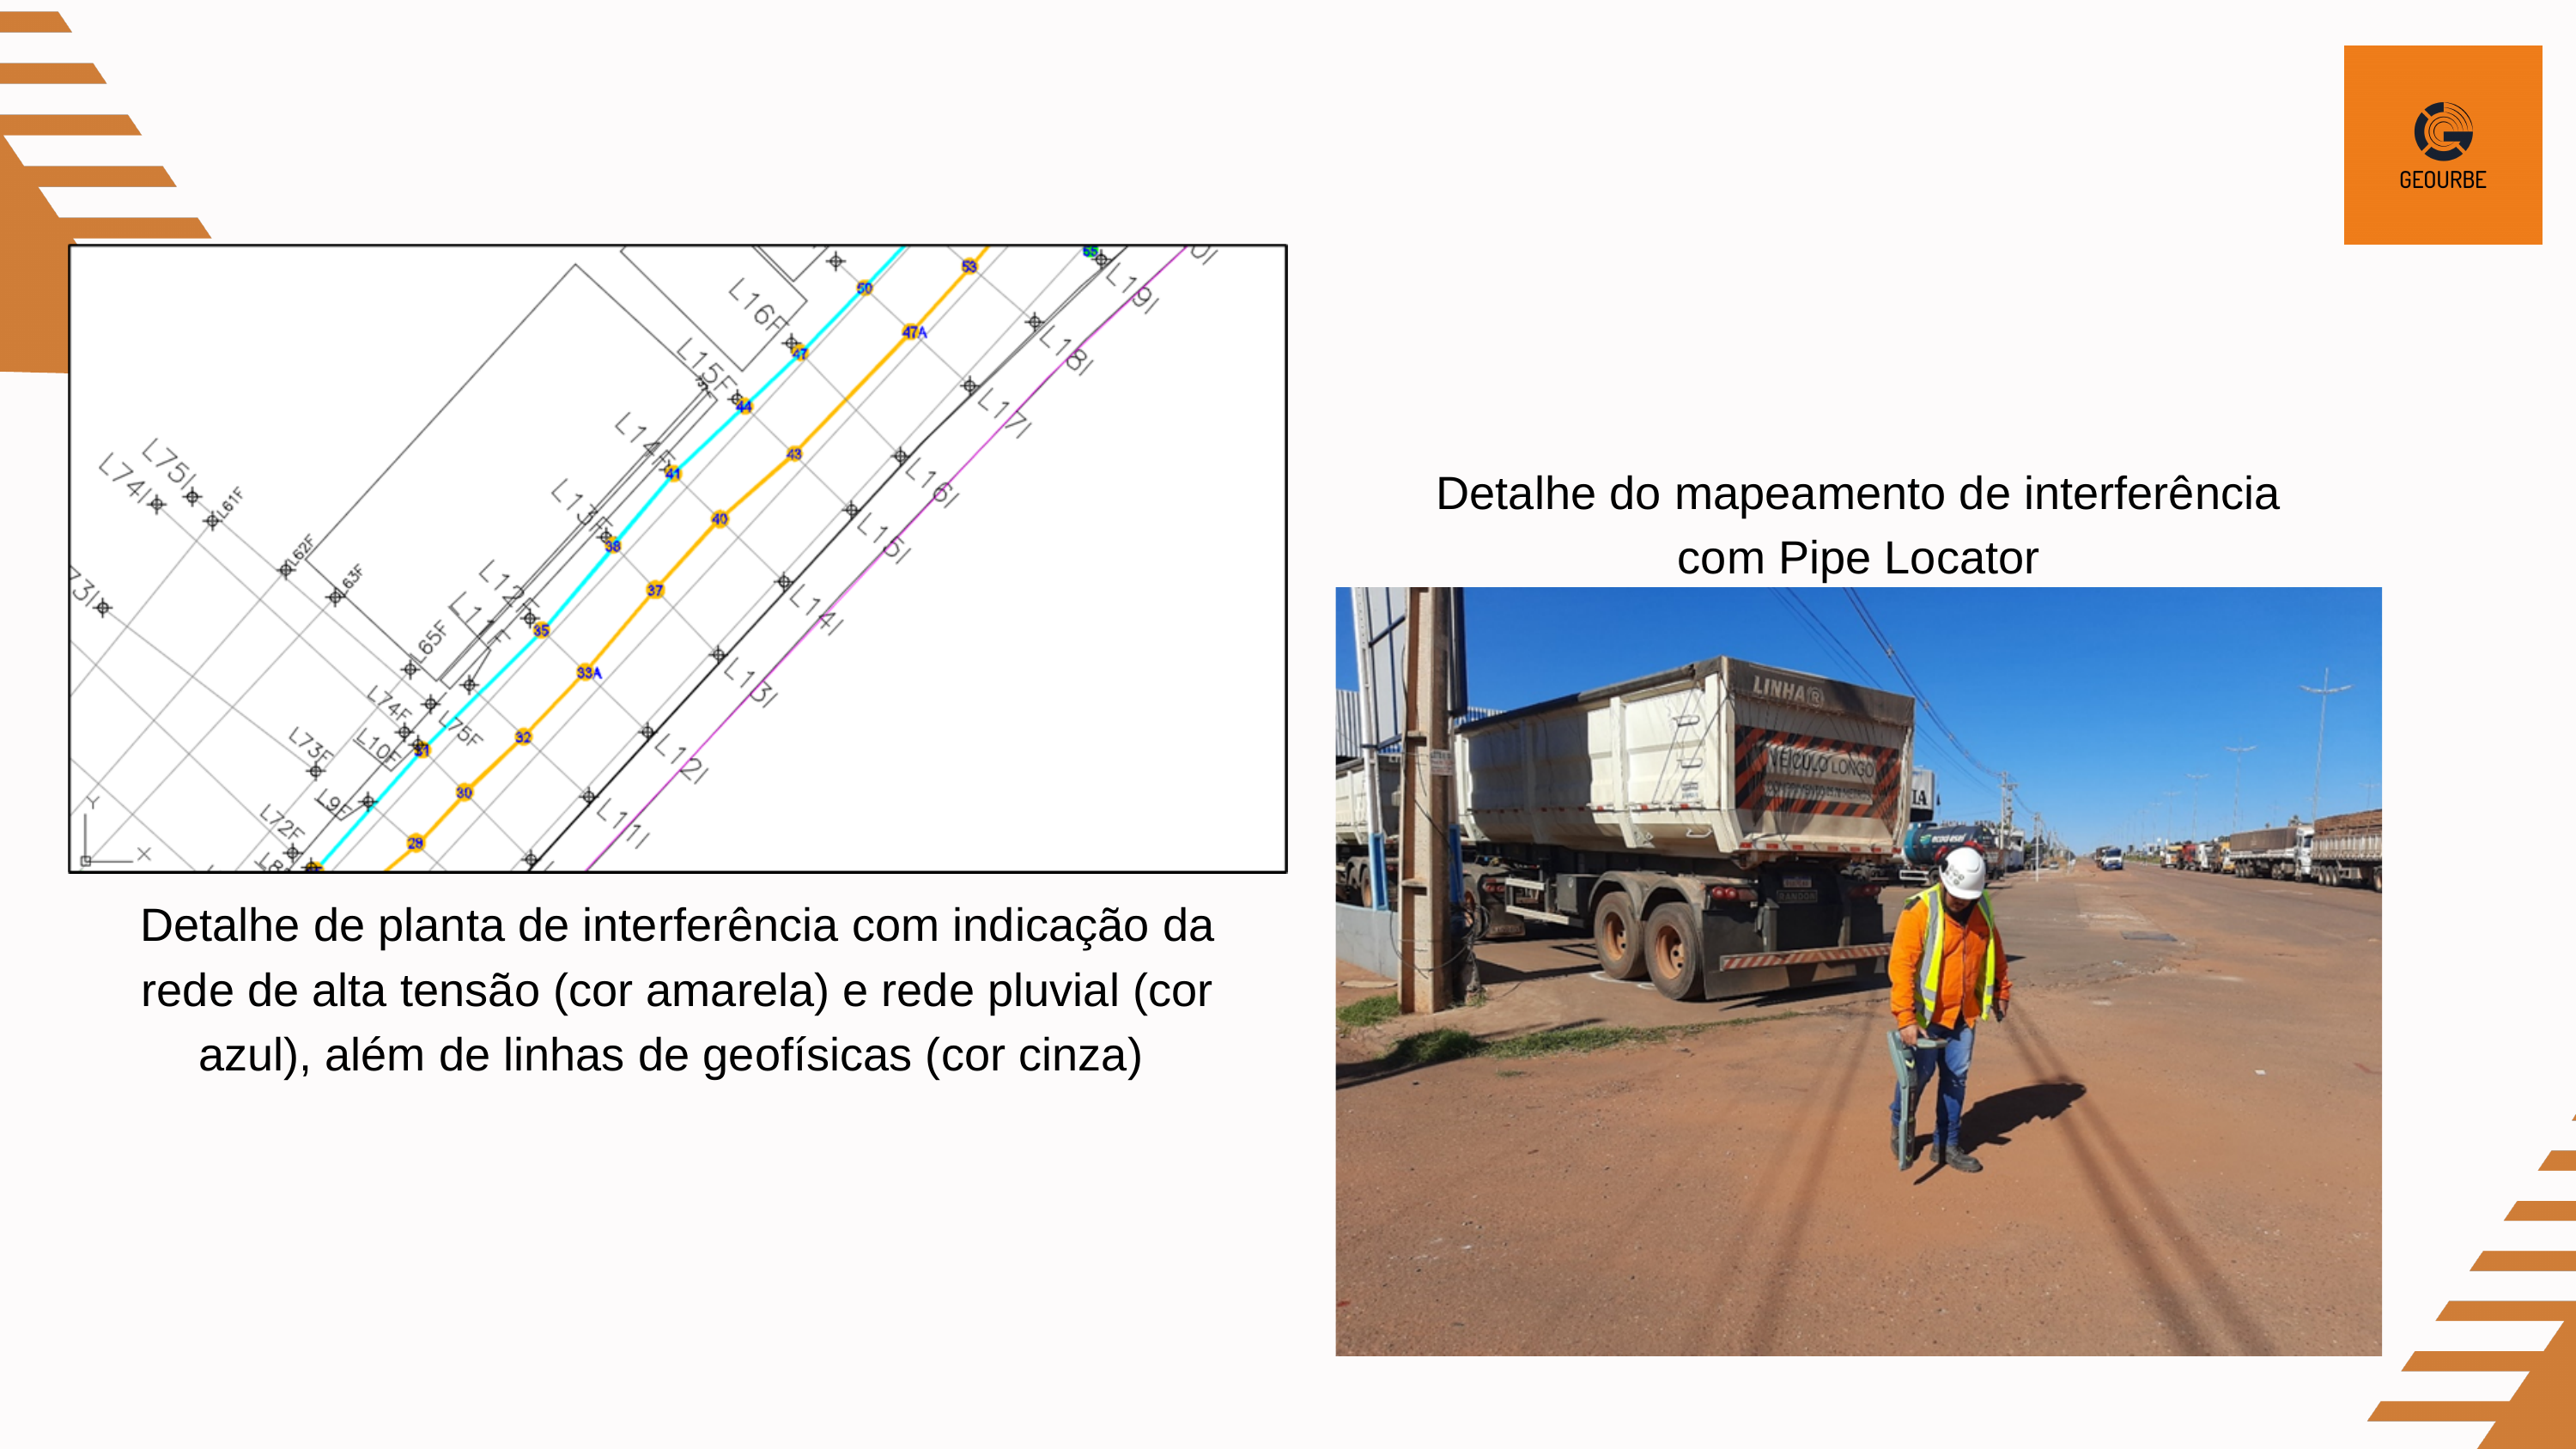

Detalhe do mapeamento de interferência com Pipe Locator

Detalhe de planta de interferência com indicação da rede de alta tensão (cor amarela) e rede pluvial (cor azul), além de linhas de geofísicas (cor cinza)